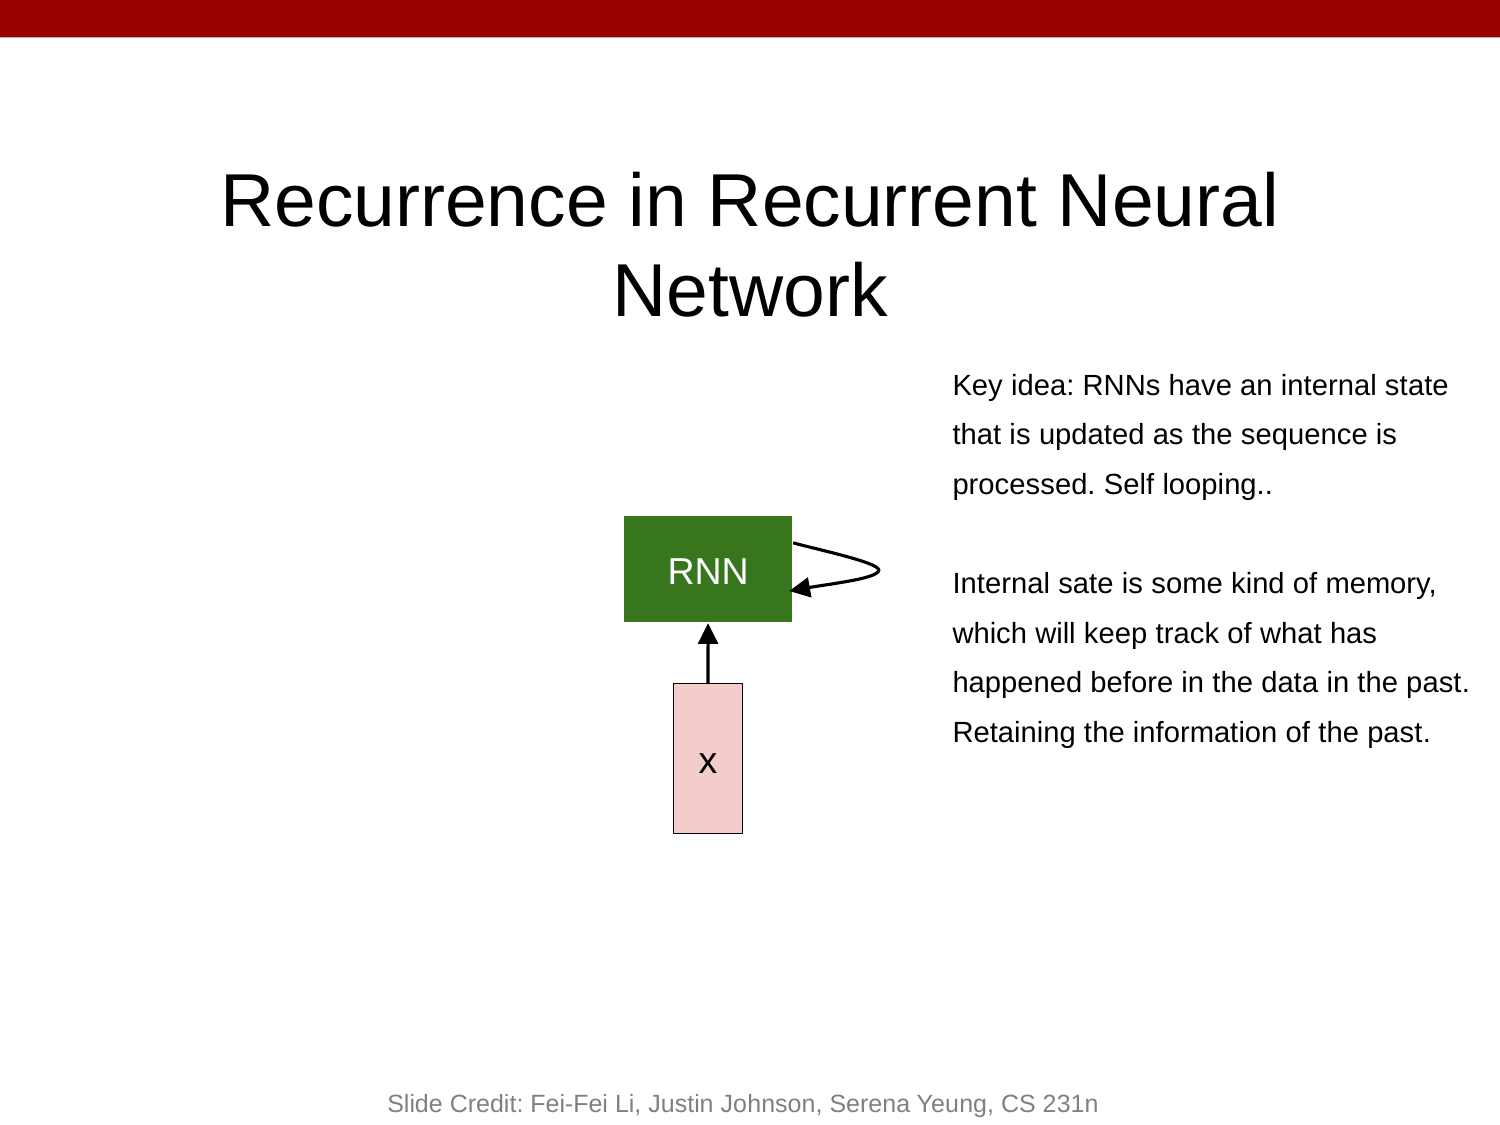

Recurrence in Recurrent Neural Network
Key idea: RNNs have an internal state
that is updated as the sequence is
processed. Self looping..

Internal sate is some kind of memory,
which will keep track of what has
happened before in the data in the past.
Retaining the information of the past.

RNN

x
Slide Credit: Fei-Fei Li, Justin Johnson, Serena Yeung, CS 231n